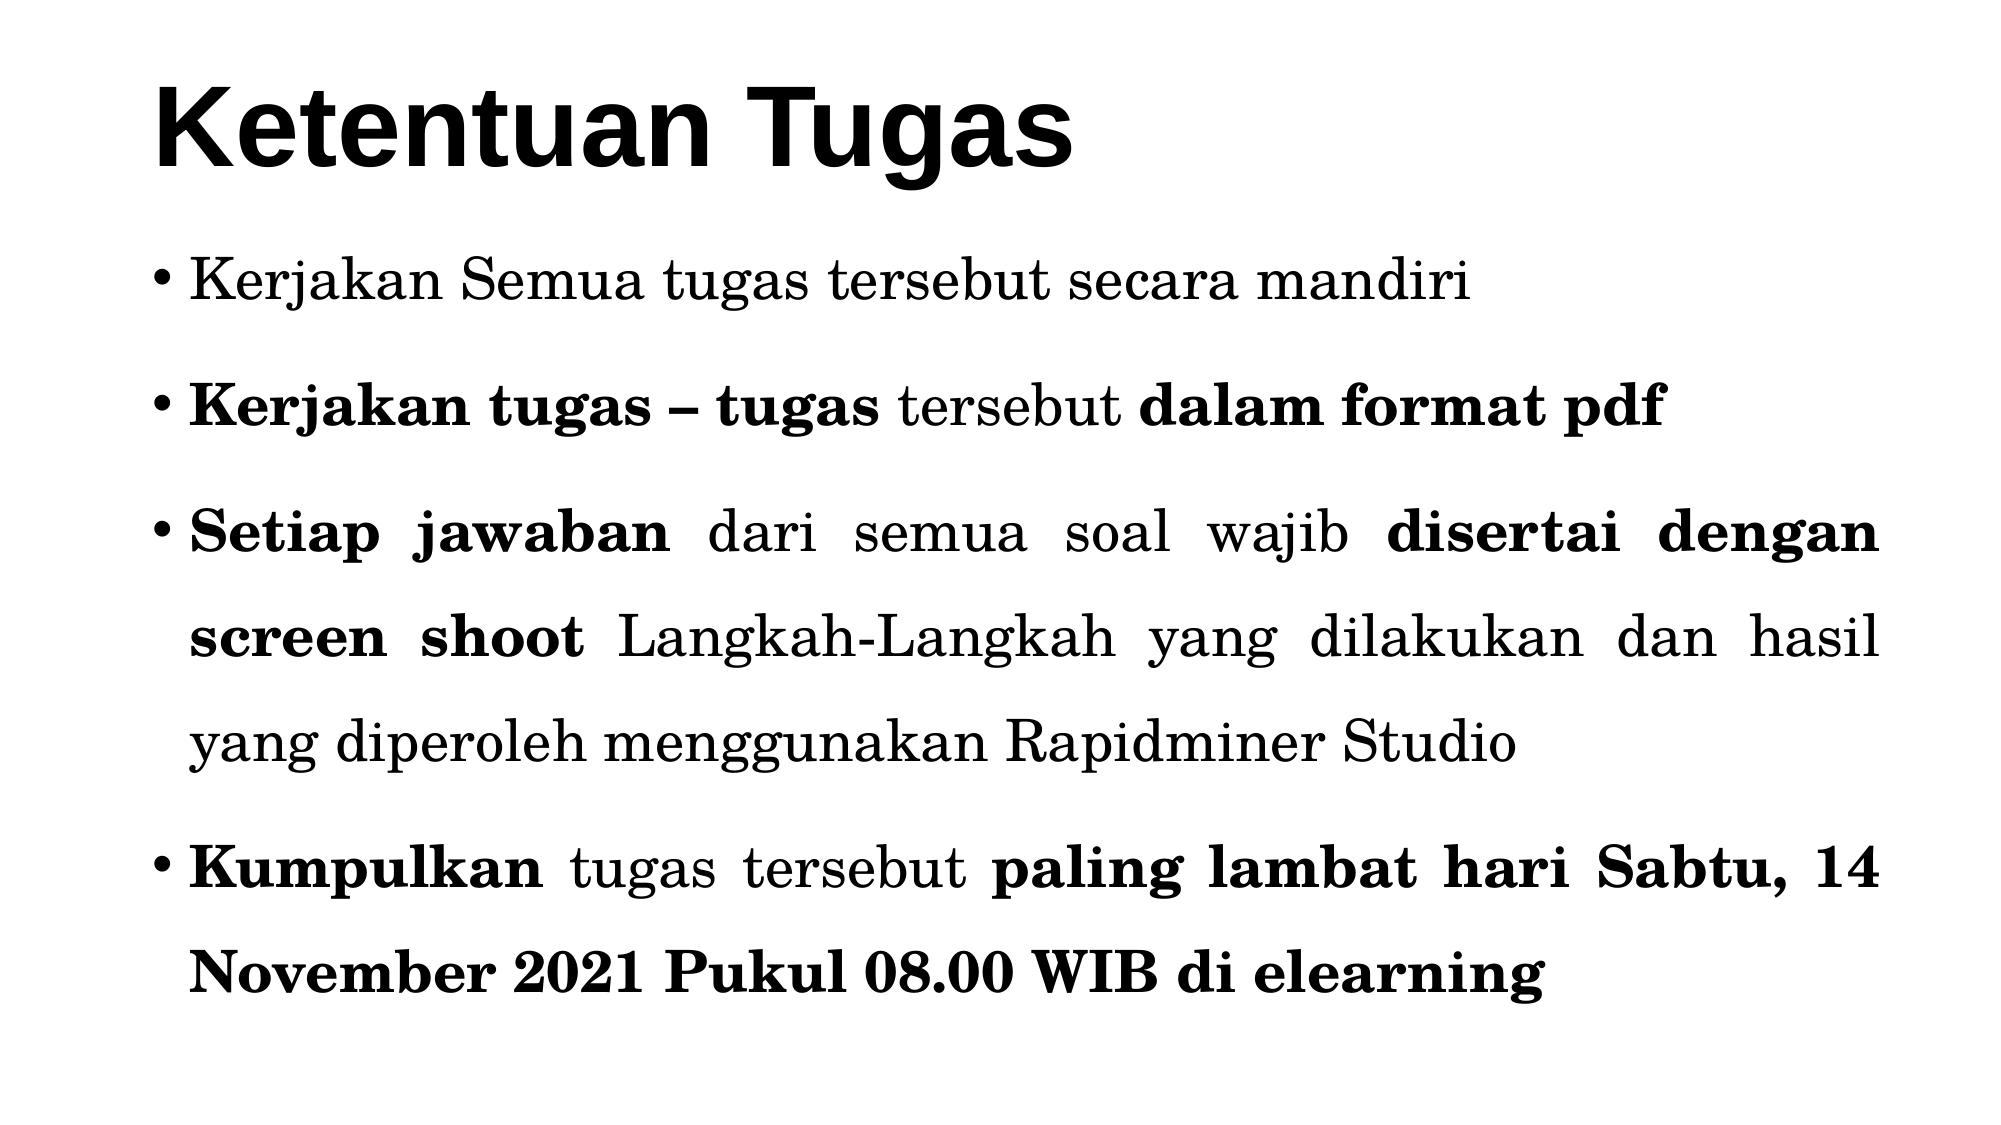

# Ketentuan Tugas
Kerjakan Semua tugas tersebut secara mandiri
Kerjakan tugas – tugas tersebut dalam format pdf
Setiap jawaban dari semua soal wajib disertai dengan screen shoot Langkah-Langkah yang dilakukan dan hasil yang diperoleh menggunakan Rapidminer Studio
Kumpulkan tugas tersebut paling lambat hari Sabtu, 14 November 2021 Pukul 08.00 WIB di elearning